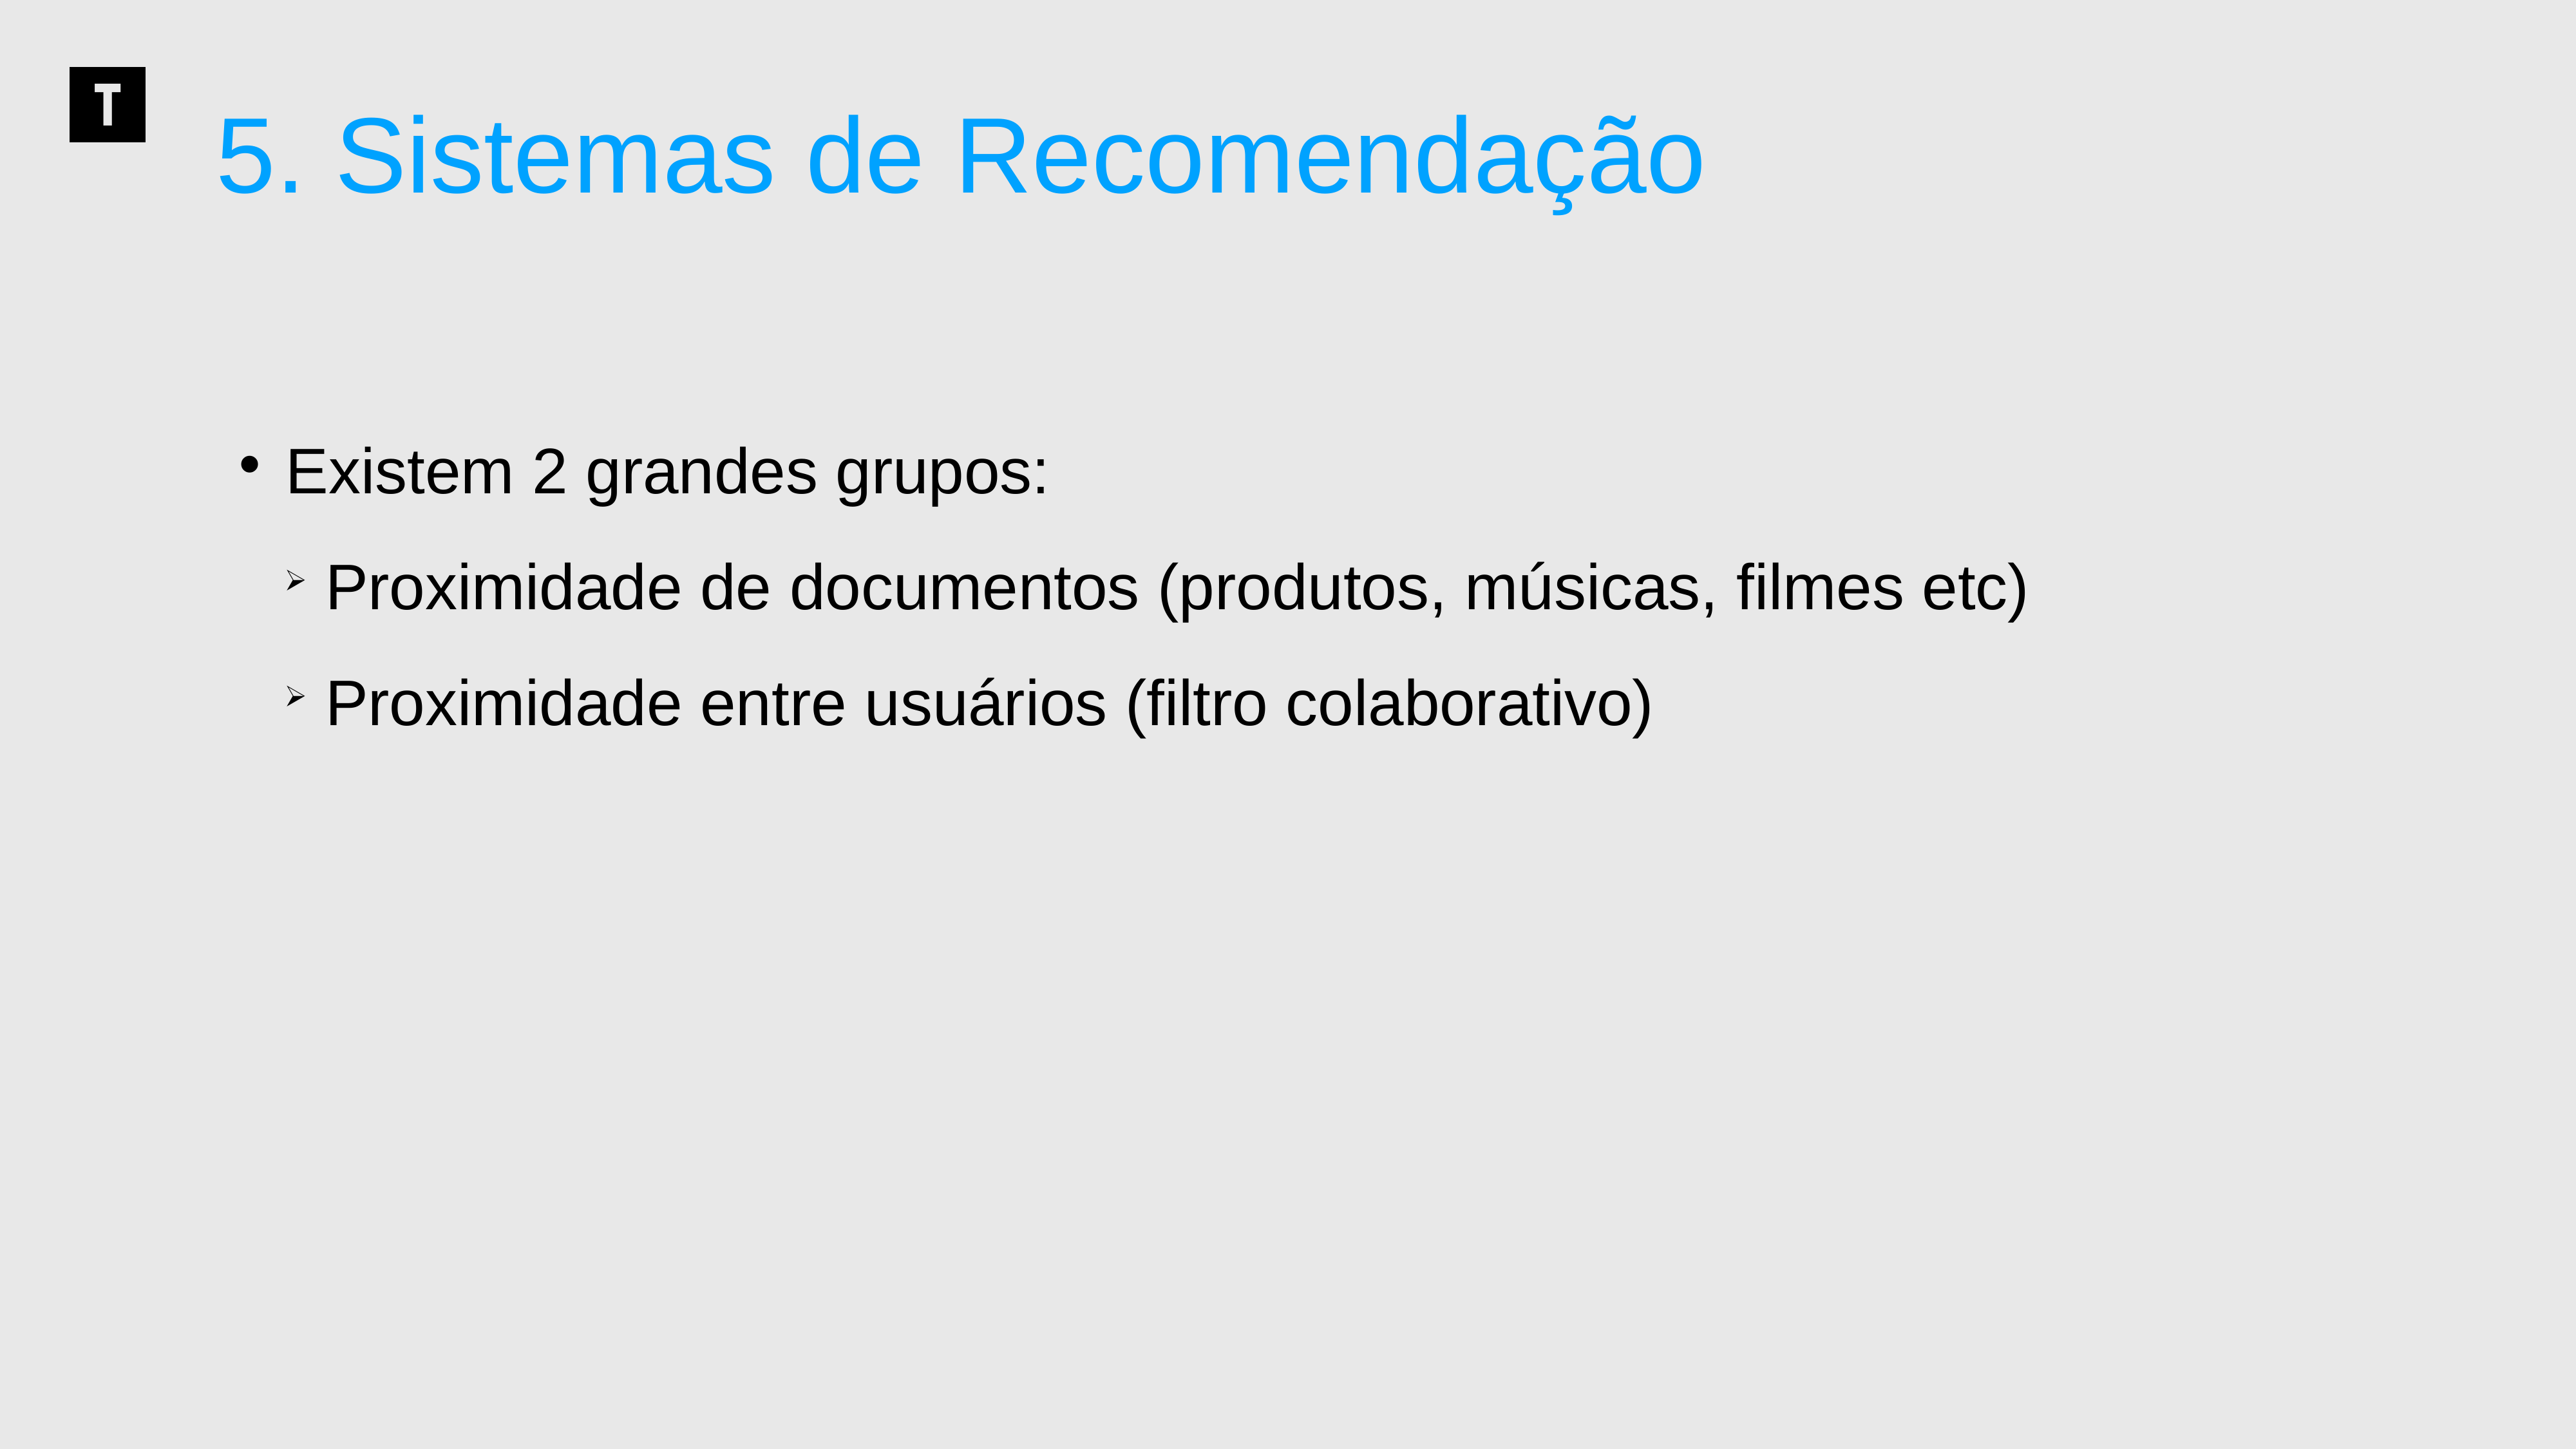

5. Sistemas de Recomendação

 Existem 2 grandes grupos:
 Proximidade de documentos (produtos, músicas, filmes etc)
 Proximidade entre usuários (filtro colaborativo)